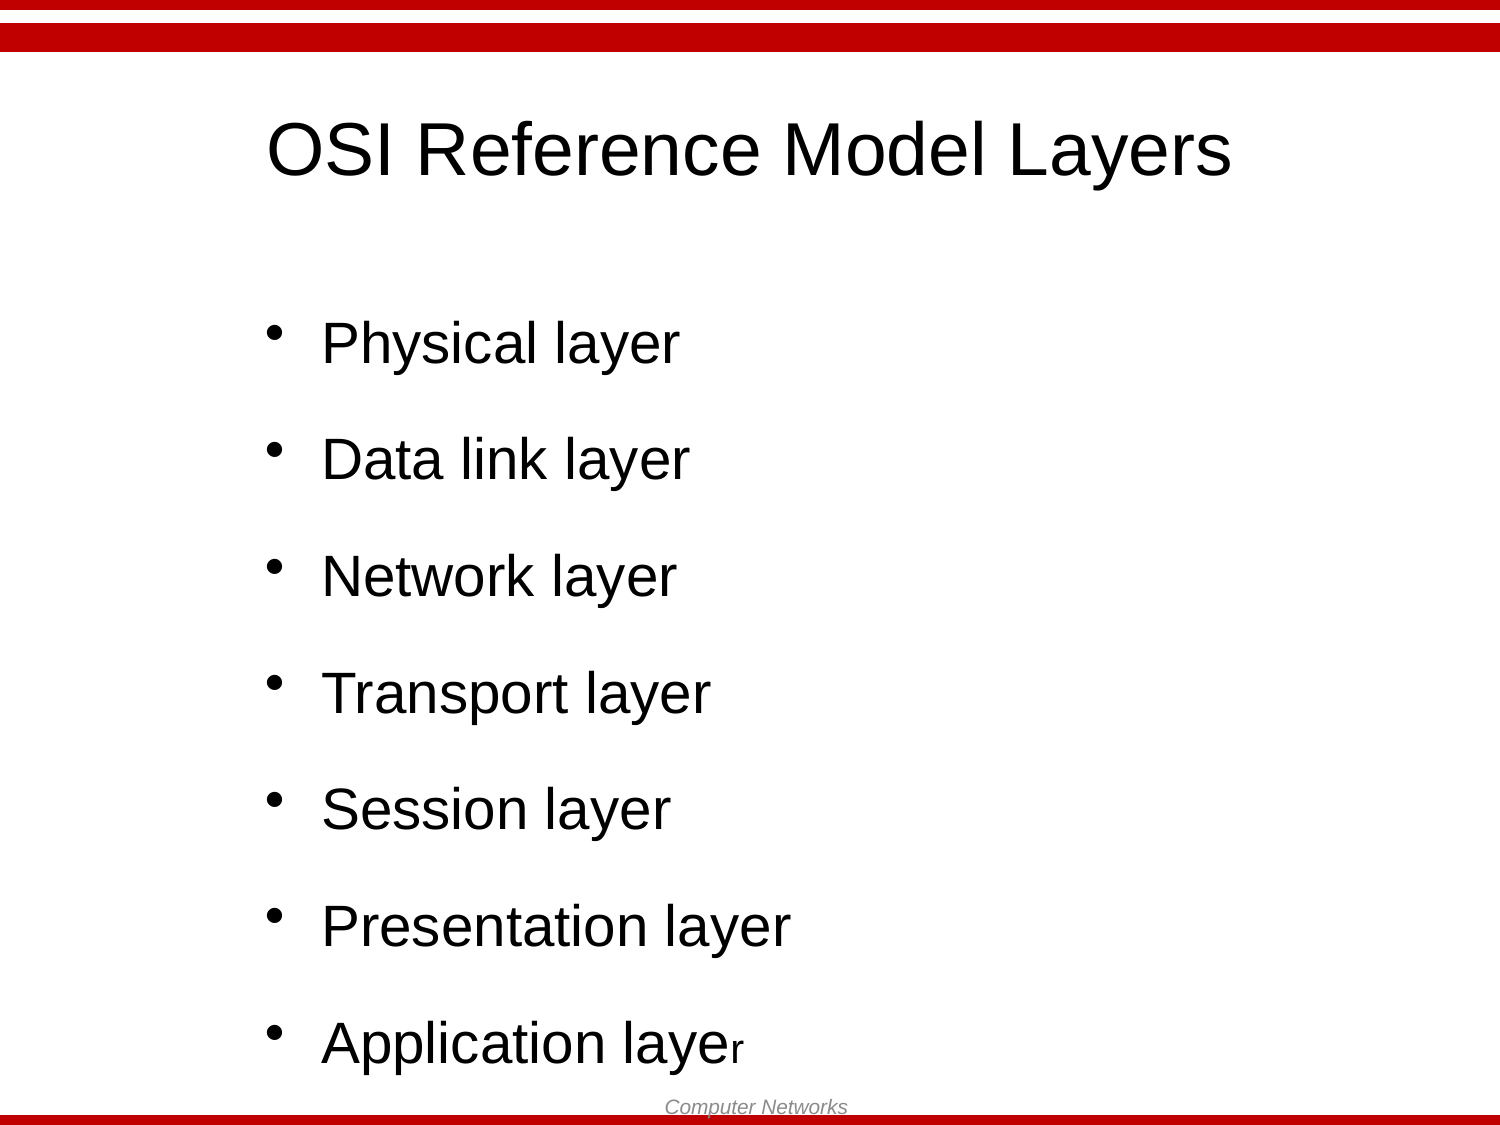

# OSI Reference Model Layers
Physical layer
Data link layer
Network layer
Transport layer
Session layer
Presentation layer
Application layer
Computer Networks